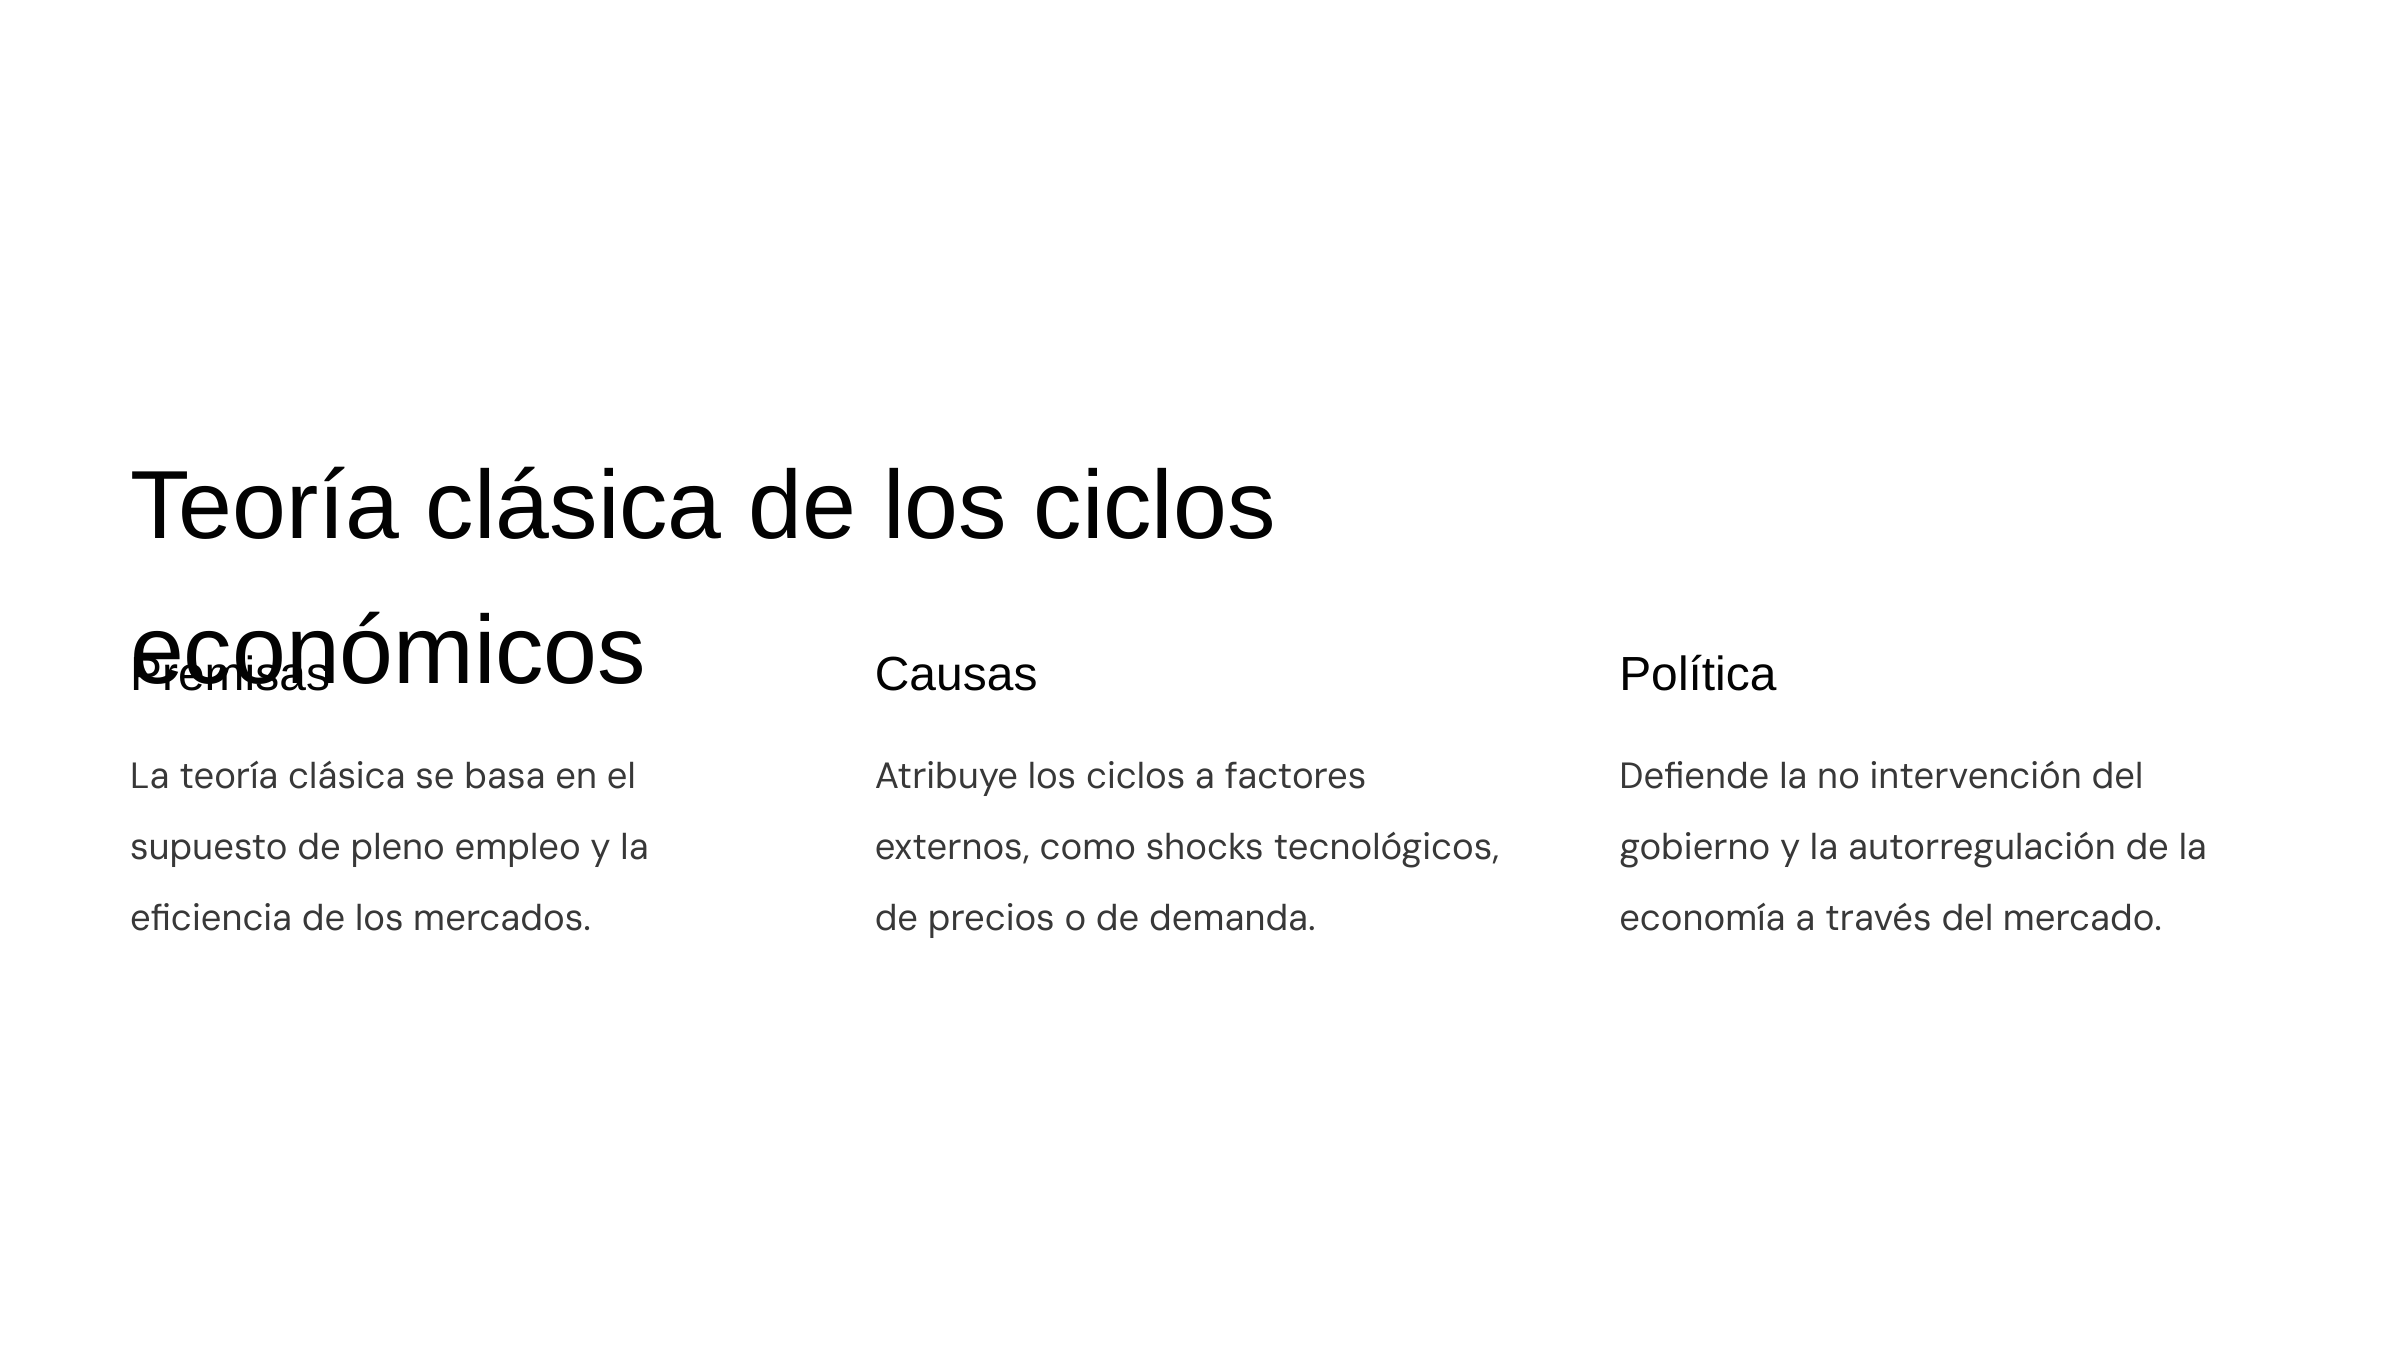

Teoría clásica de los ciclos económicos
Premisas
Causas
Política
La teoría clásica se basa en el supuesto de pleno empleo y la eficiencia de los mercados.
Atribuye los ciclos a factores externos, como shocks tecnológicos, de precios o de demanda.
Defiende la no intervención del gobierno y la autorregulación de la economía a través del mercado.